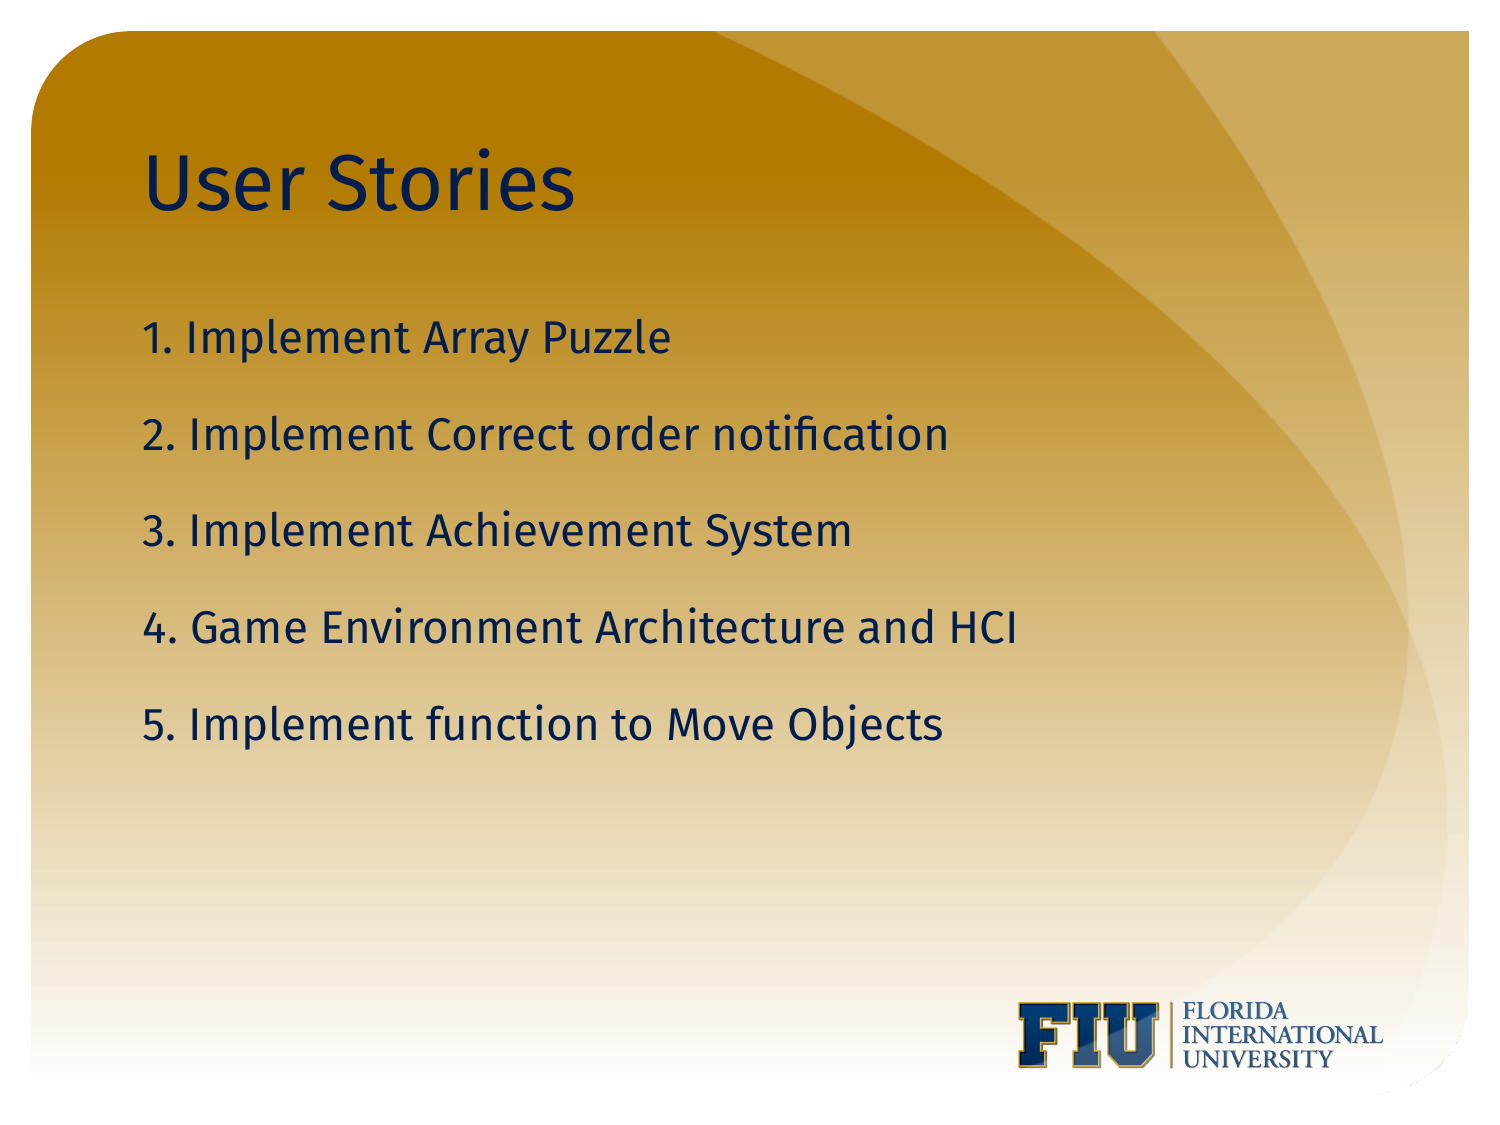

# User Stories
1. Implement Array Puzzle
2. Implement Correct order notification
3. Implement Achievement System
4. Game Environment Architecture and HCI
5. Implement function to Move Objects